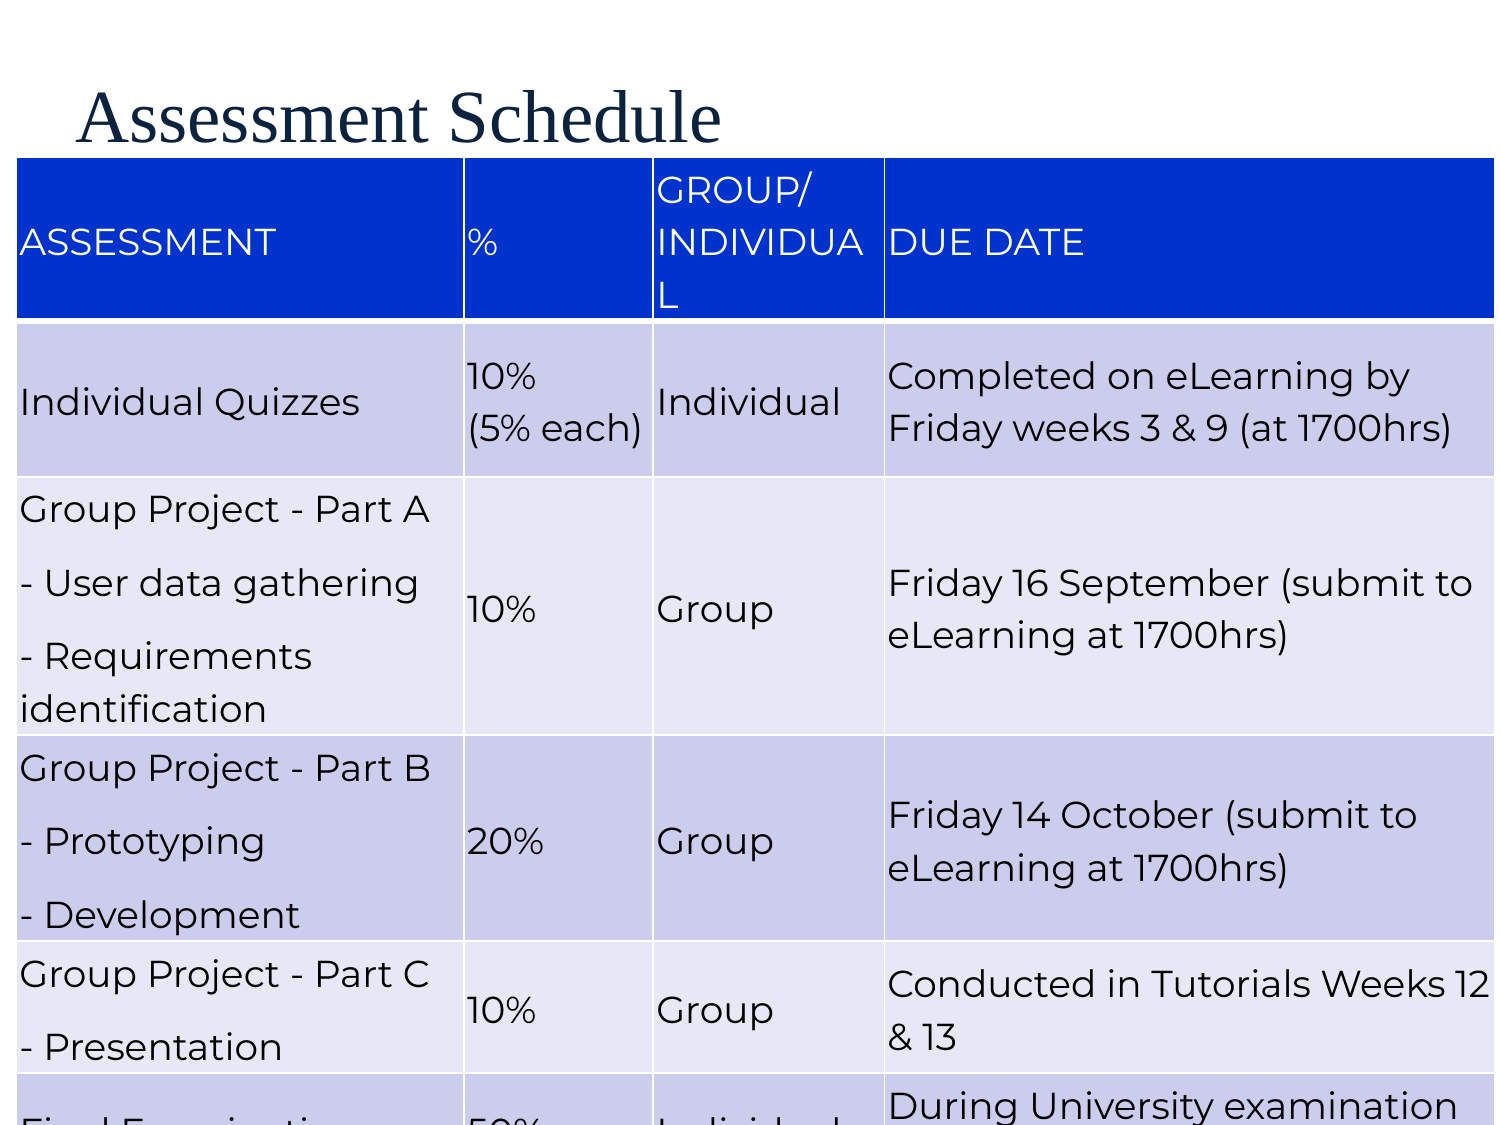

# Assessment Schedule
| ASSESSMENT | % | GROUP/ INDIVIDUAL | DUE DATE |
| --- | --- | --- | --- |
| Individual Quizzes | 10% (5% each) | Individual | Completed on eLearning by Friday weeks 3 & 9 (at 1700hrs) |
| Group Project - Part A - User data gathering - Requirements identification | 10% | Group | Friday 16 September (submit to eLearning at 1700hrs) |
| Group Project - Part B - Prototyping - Development | 20% | Group | Friday 14 October (submit to eLearning at 1700hrs) |
| Group Project - Part C - Presentation | 10% | Group | Conducted in Tutorials Weeks 12 & 13 |
| Final Examination | 50% | Individual | During University examination period |